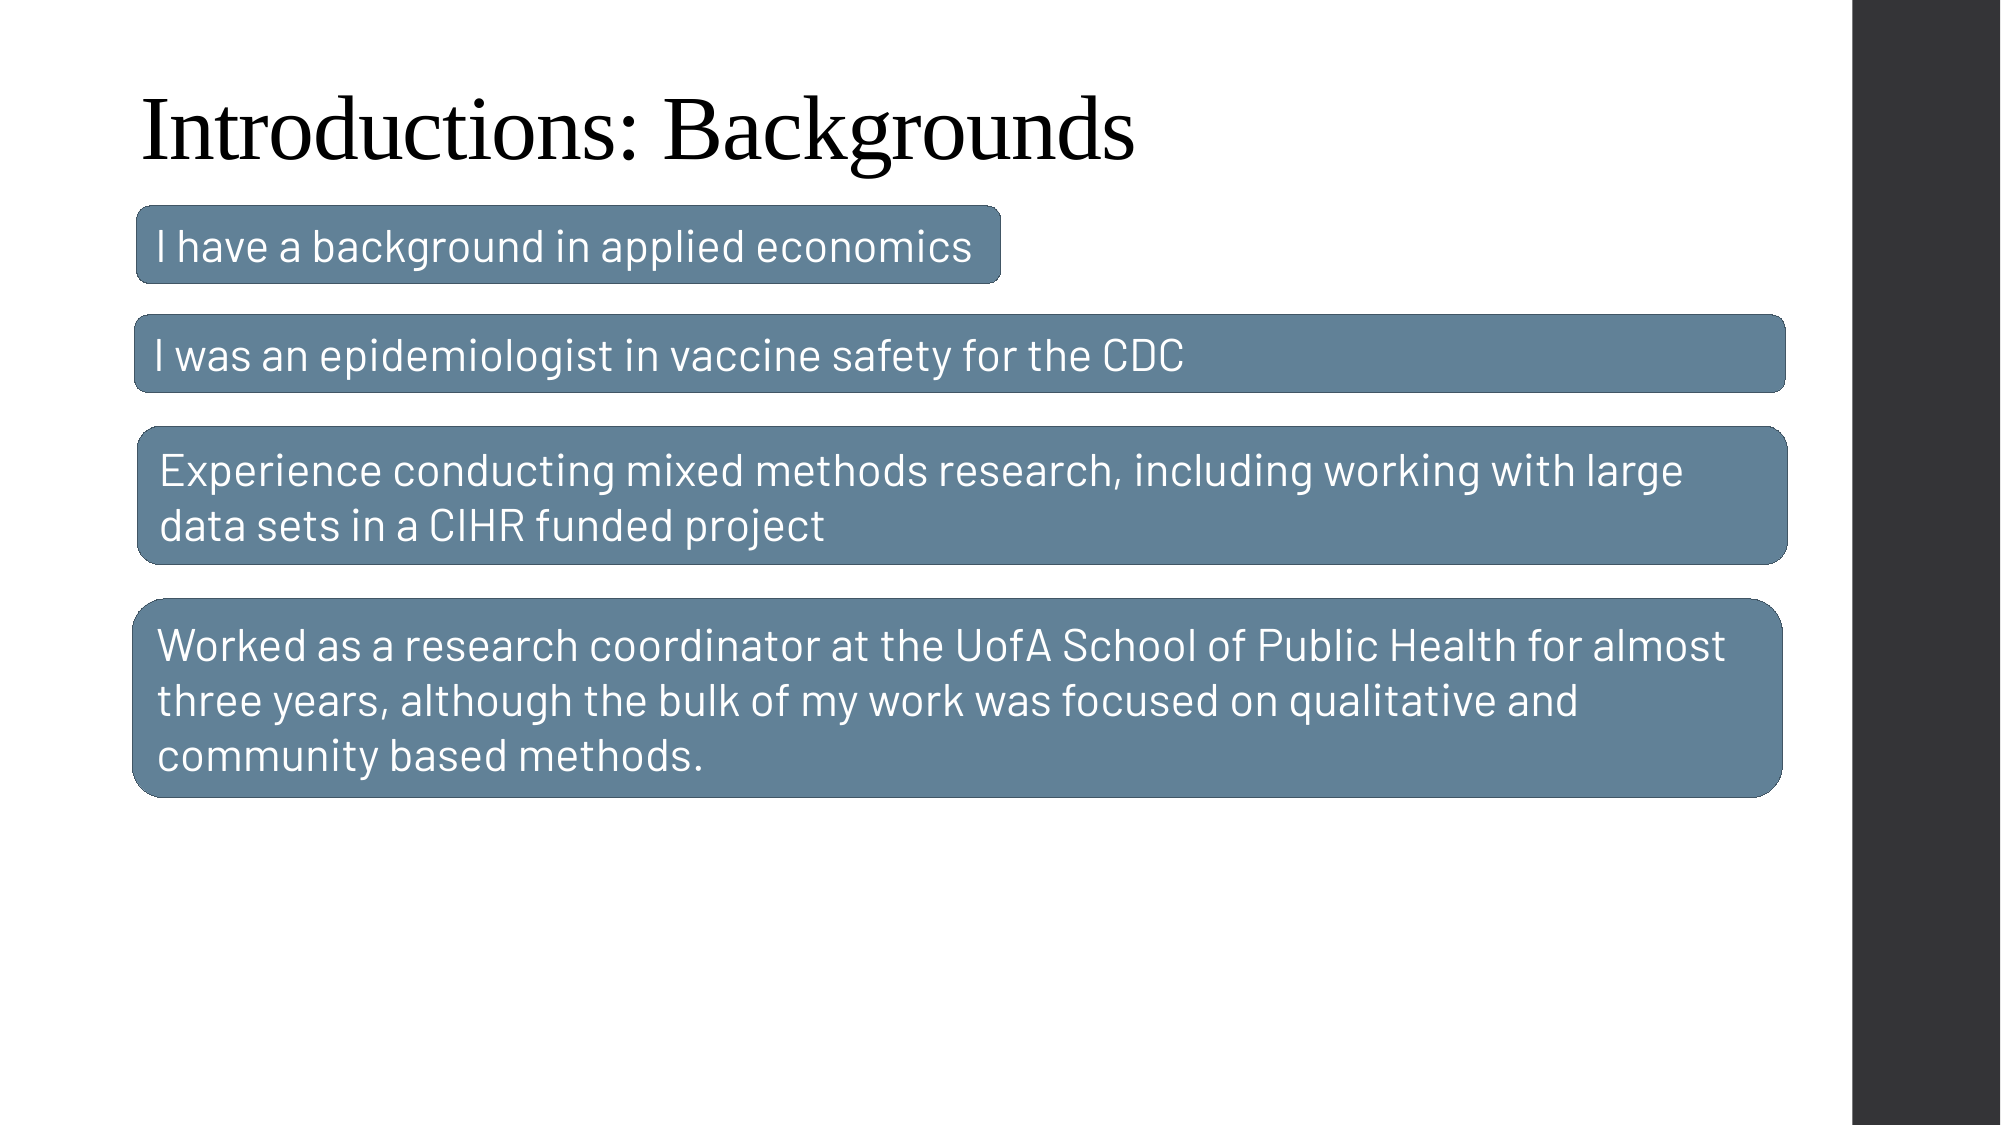

# Introductions: Backgrounds
I have a background in applied economics
I was an epidemiologist in vaccine safety for the CDC
Experience conducting mixed methods research, including working with large data sets in a CIHR funded project
Worked as a research coordinator at the UofA School of Public Health for almost three years, although the bulk of my work was focused on qualitative and community based methods.